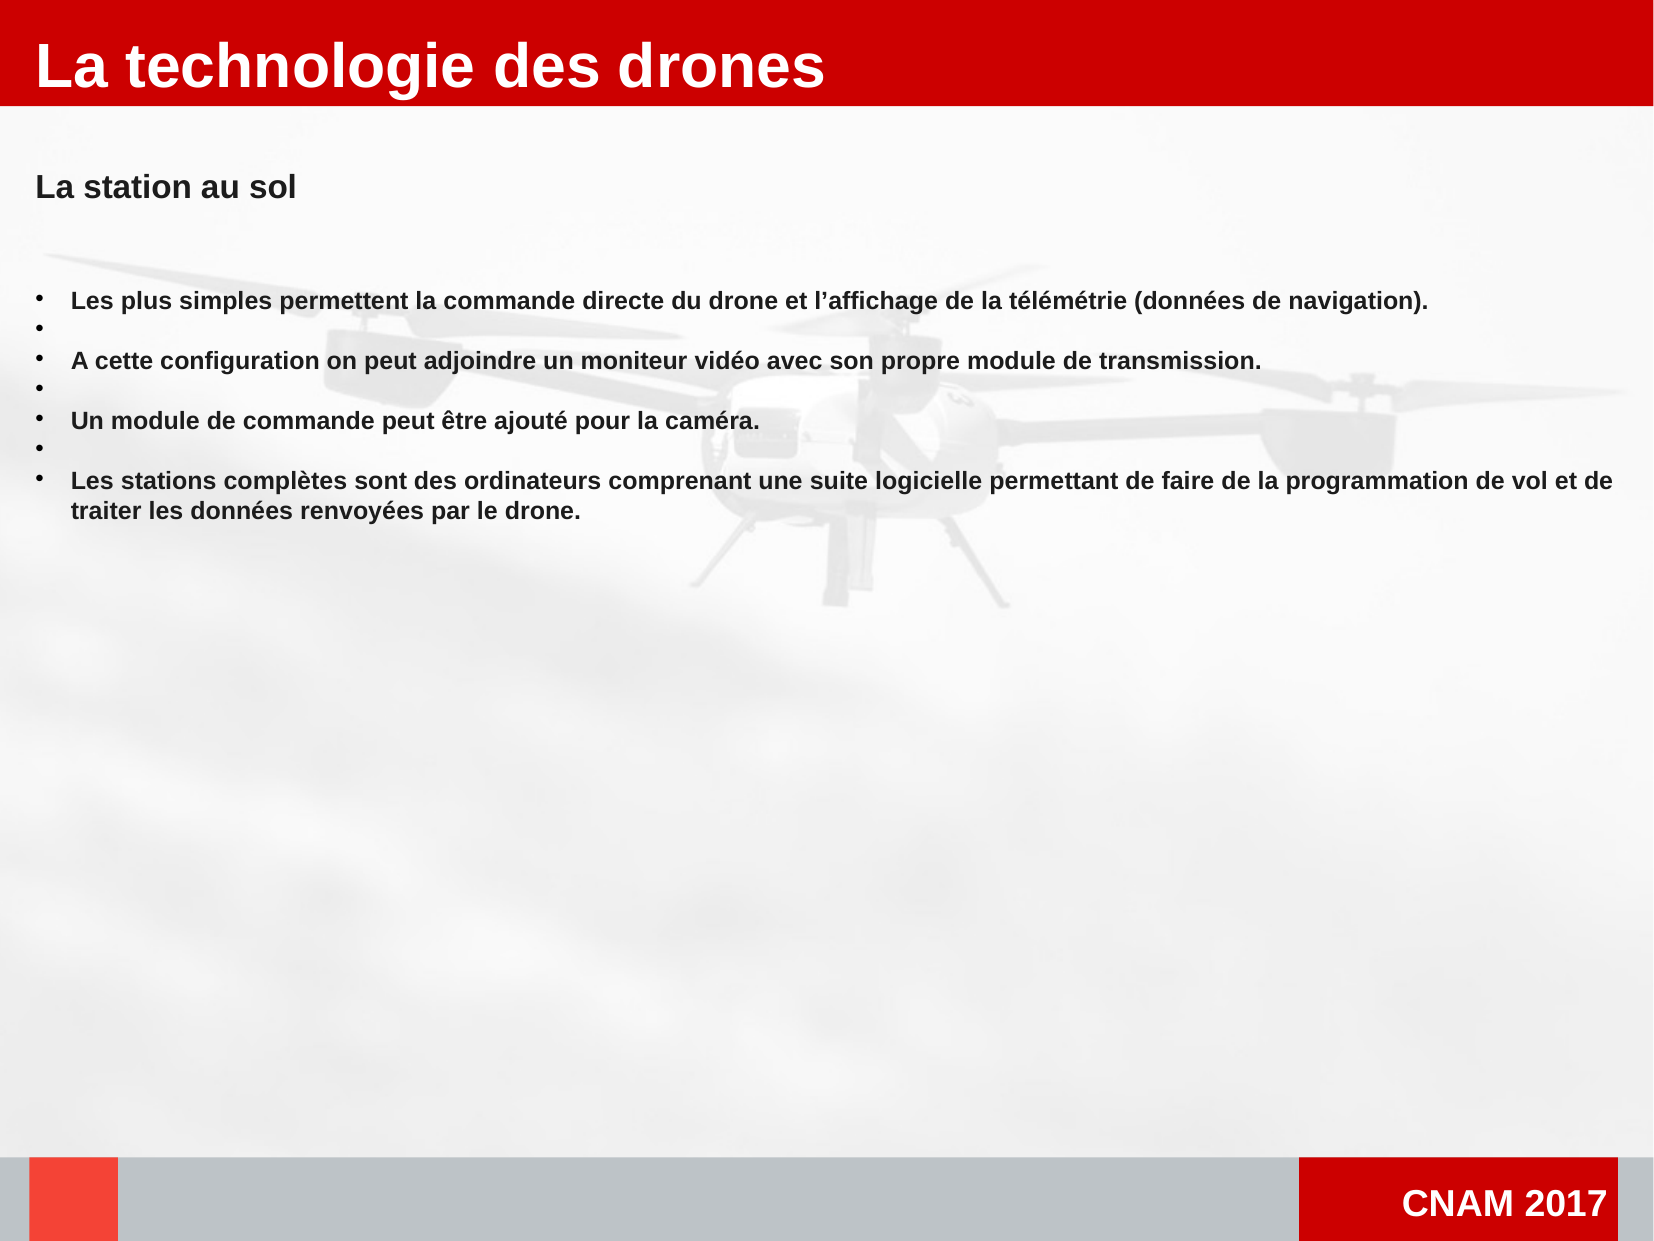

La technologie des drones
La station au sol

Les plus simples permettent la commande directe du drone et l’affichage de la télémétrie (données de navigation).

A cette configuration on peut adjoindre un moniteur vidéo avec son propre module de transmission.

Un module de commande peut être ajouté pour la caméra.

Les stations complètes sont des ordinateurs comprenant une suite logicielle permettant de faire de la programmation de vol et de traiter les données renvoyées par le drone.